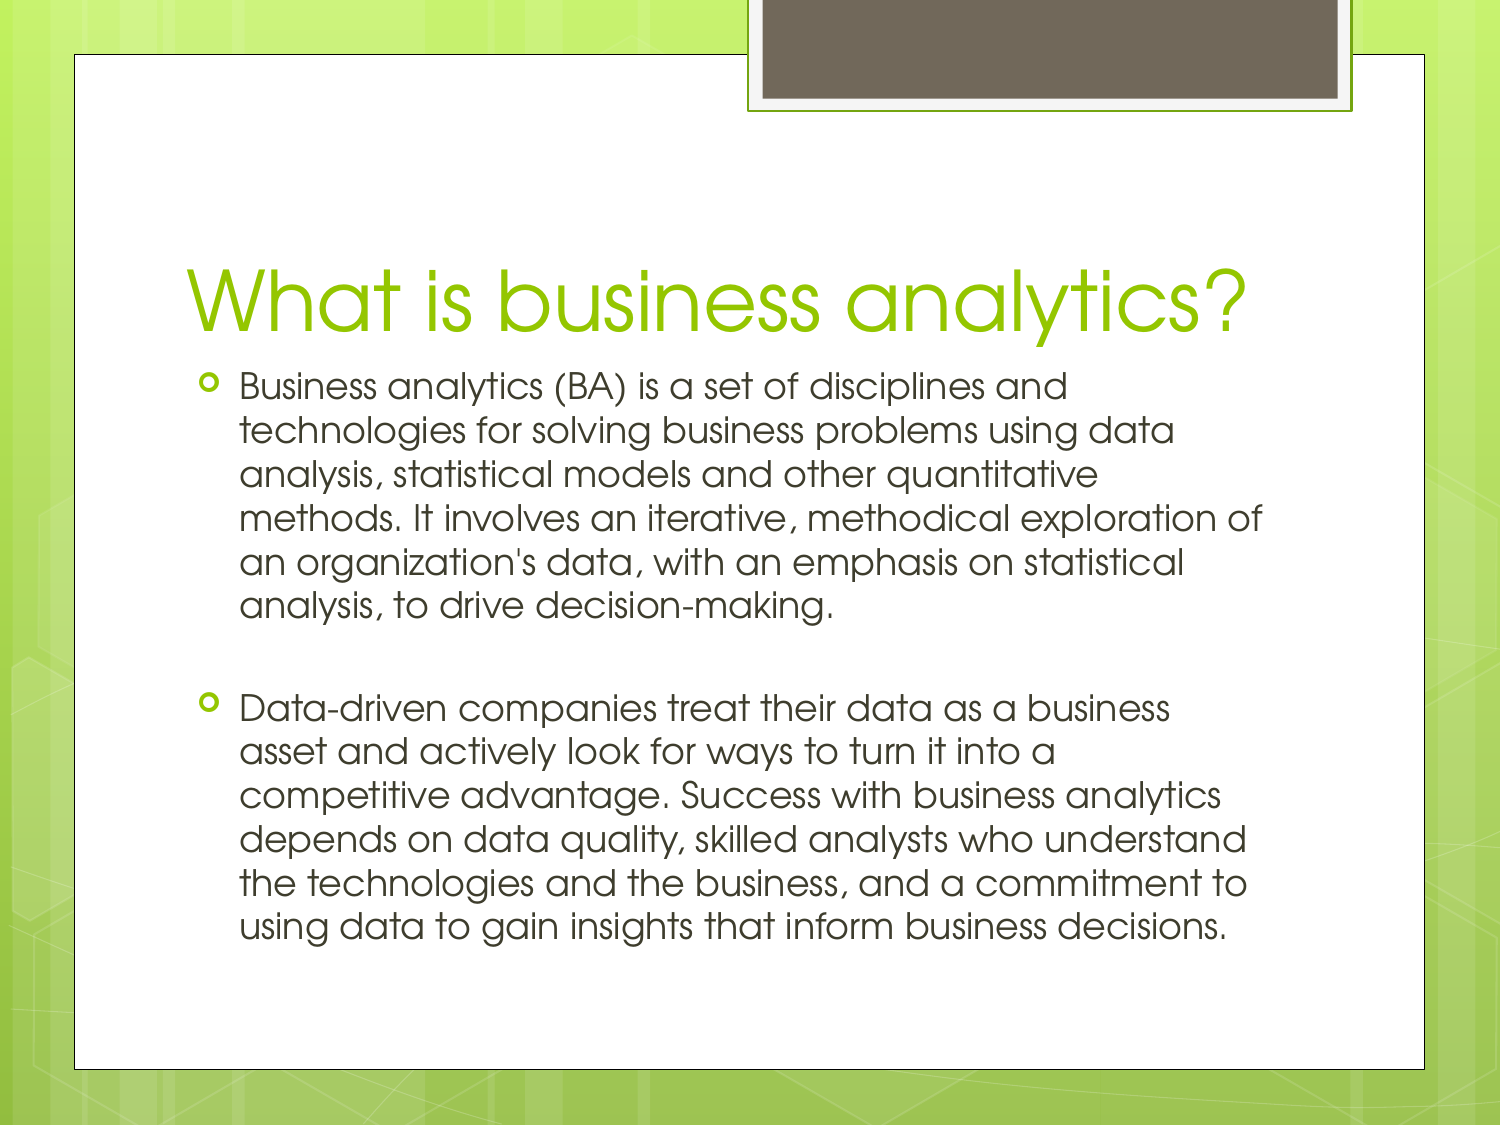

# What is business analytics?
Business analytics (BA) is a set of disciplines and technologies for solving business problems using data analysis, statistical models and other quantitative methods. It involves an iterative, methodical exploration of an organization's data, with an emphasis on statistical analysis, to drive decision-making.

Data-driven companies treat their data as a business asset and actively look for ways to turn it into a competitive advantage. Success with business analytics depends on data quality, skilled analysts who understand the technologies and the business, and a commitment to using data to gain insights that inform business decisions.